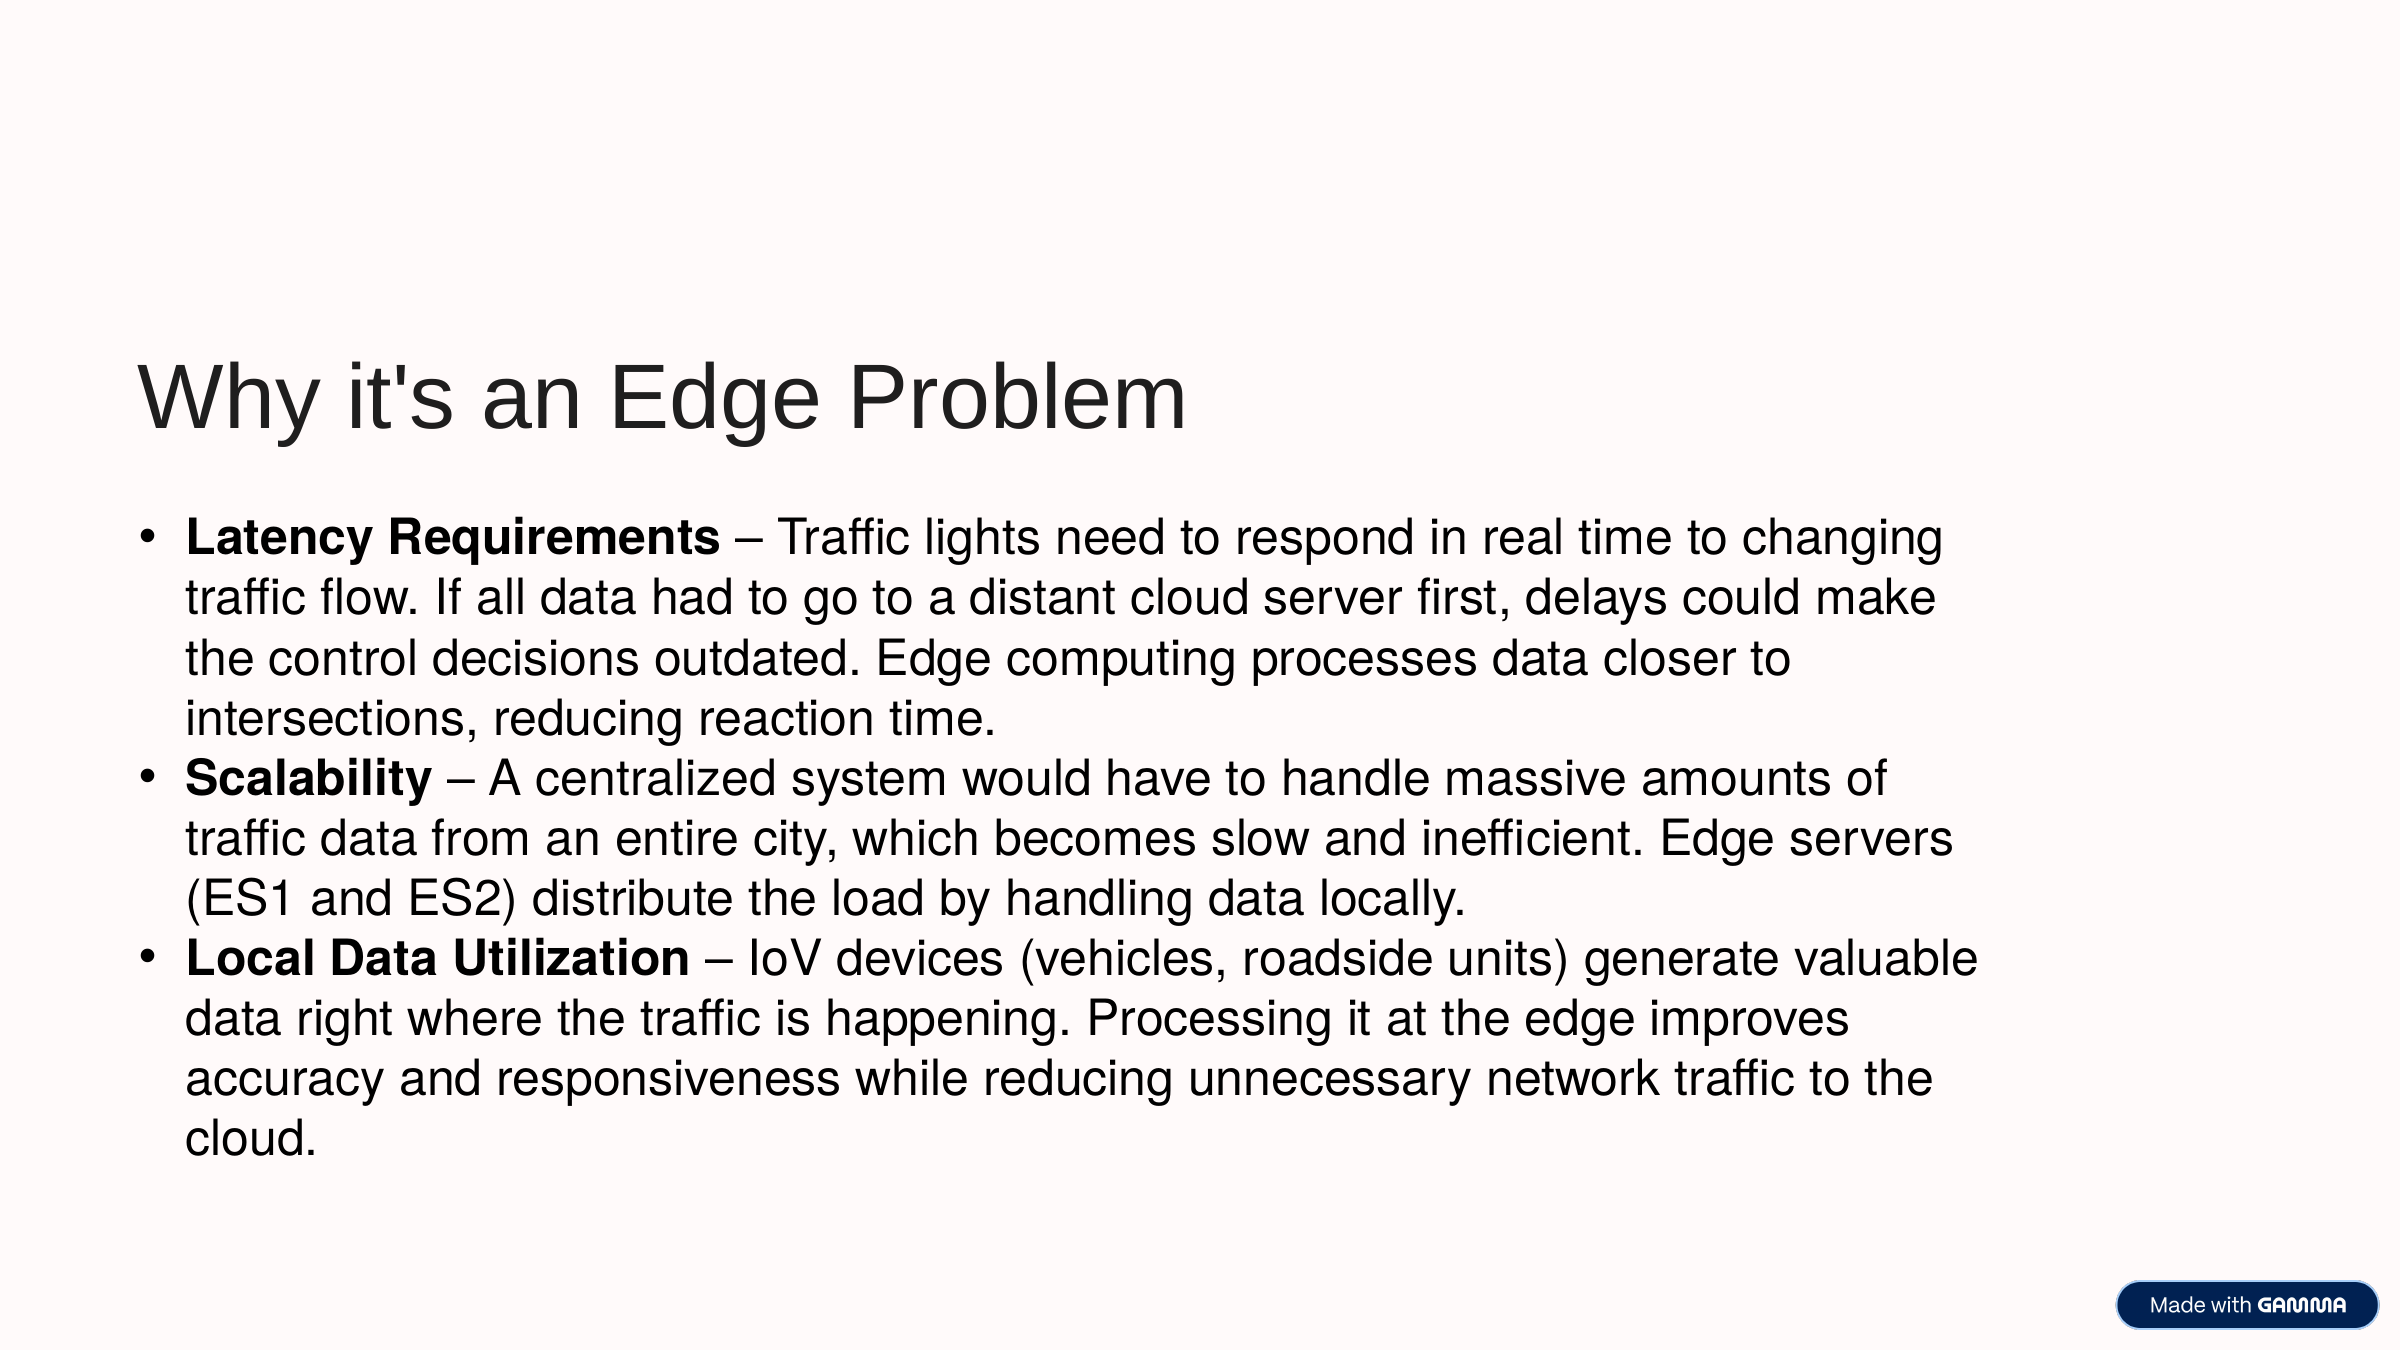

Why it's an Edge Problem
Latency Requirements – Traffic lights need to respond in real time to changing traffic flow. If all data had to go to a distant cloud server first, delays could make the control decisions outdated. Edge computing processes data closer to intersections, reducing reaction time.
Scalability – A centralized system would have to handle massive amounts of traffic data from an entire city, which becomes slow and inefficient. Edge servers (ES1 and ES2) distribute the load by handling data locally.
Local Data Utilization – IoV devices (vehicles, roadside units) generate valuable data right where the traffic is happening. Processing it at the edge improves accuracy and responsiveness while reducing unnecessary network traffic to the cloud.